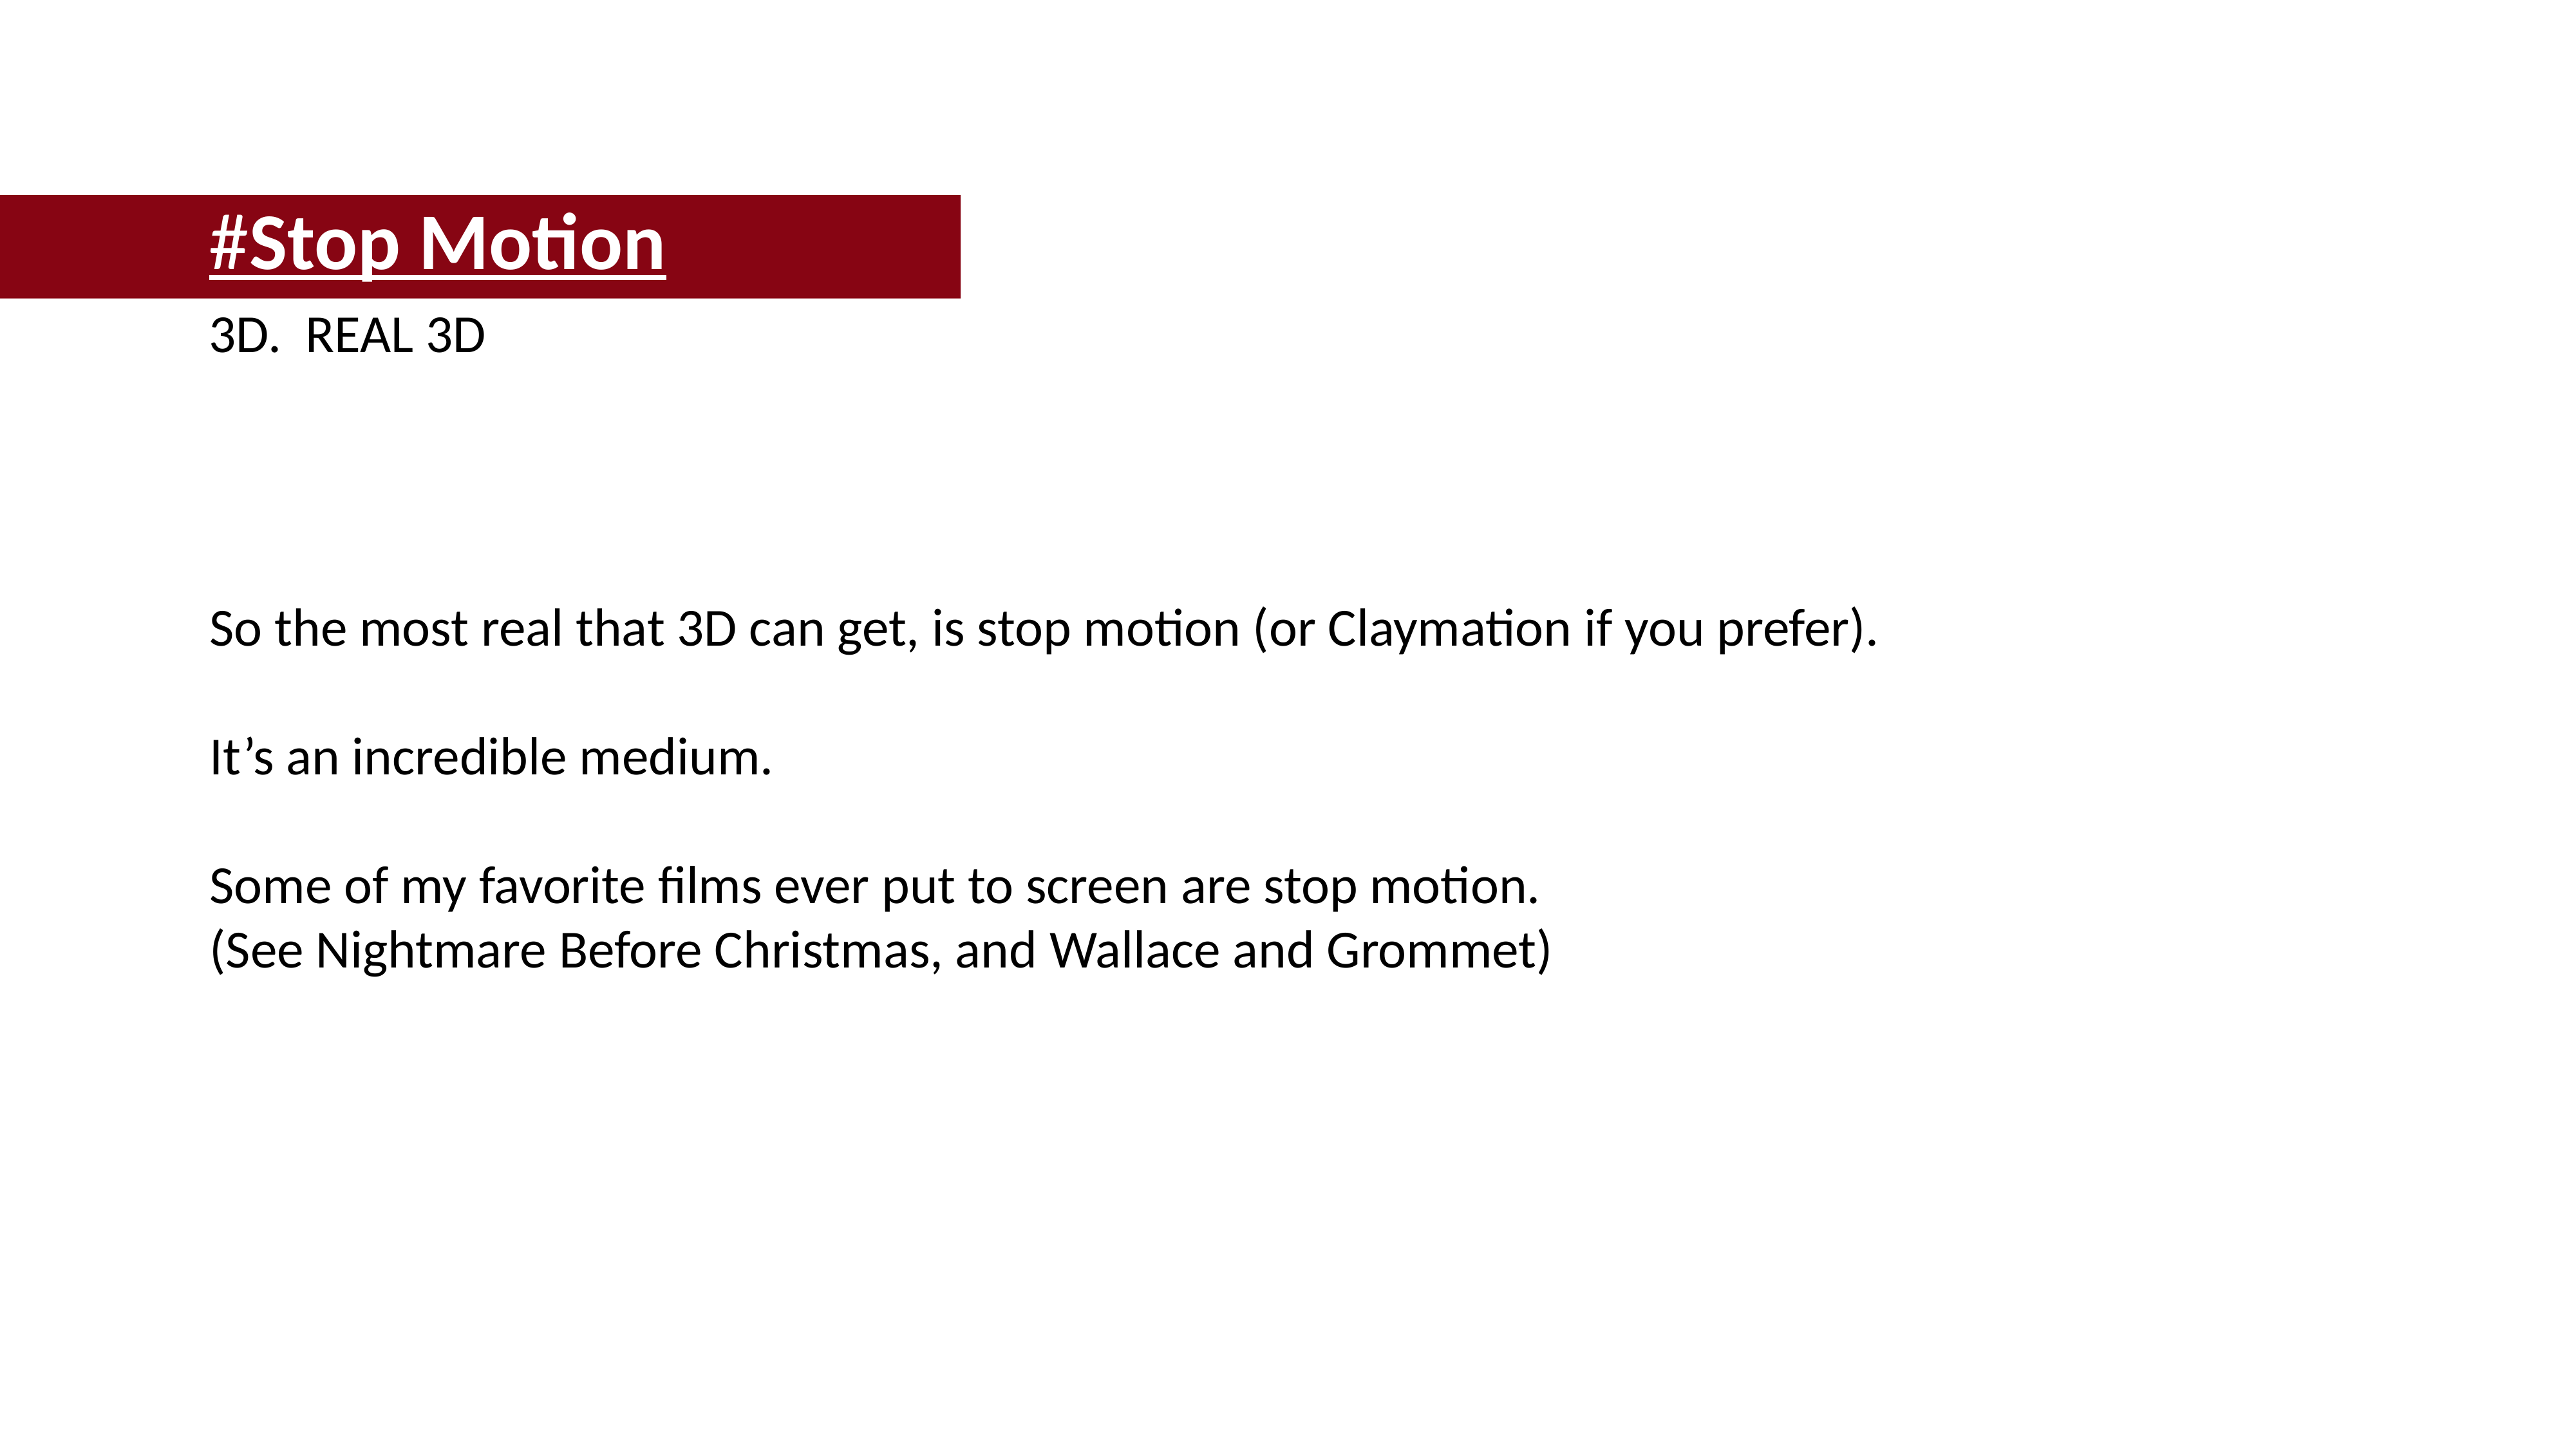

#Stop Motion
3D.  REAL 3D

So the most real that 3D can get, is stop motion (or Claymation if you prefer).

It’s an incredible medium.

Some of my favorite films ever put to screen are stop motion.
(See Nightmare Before Christmas, and Wallace and Grommet)